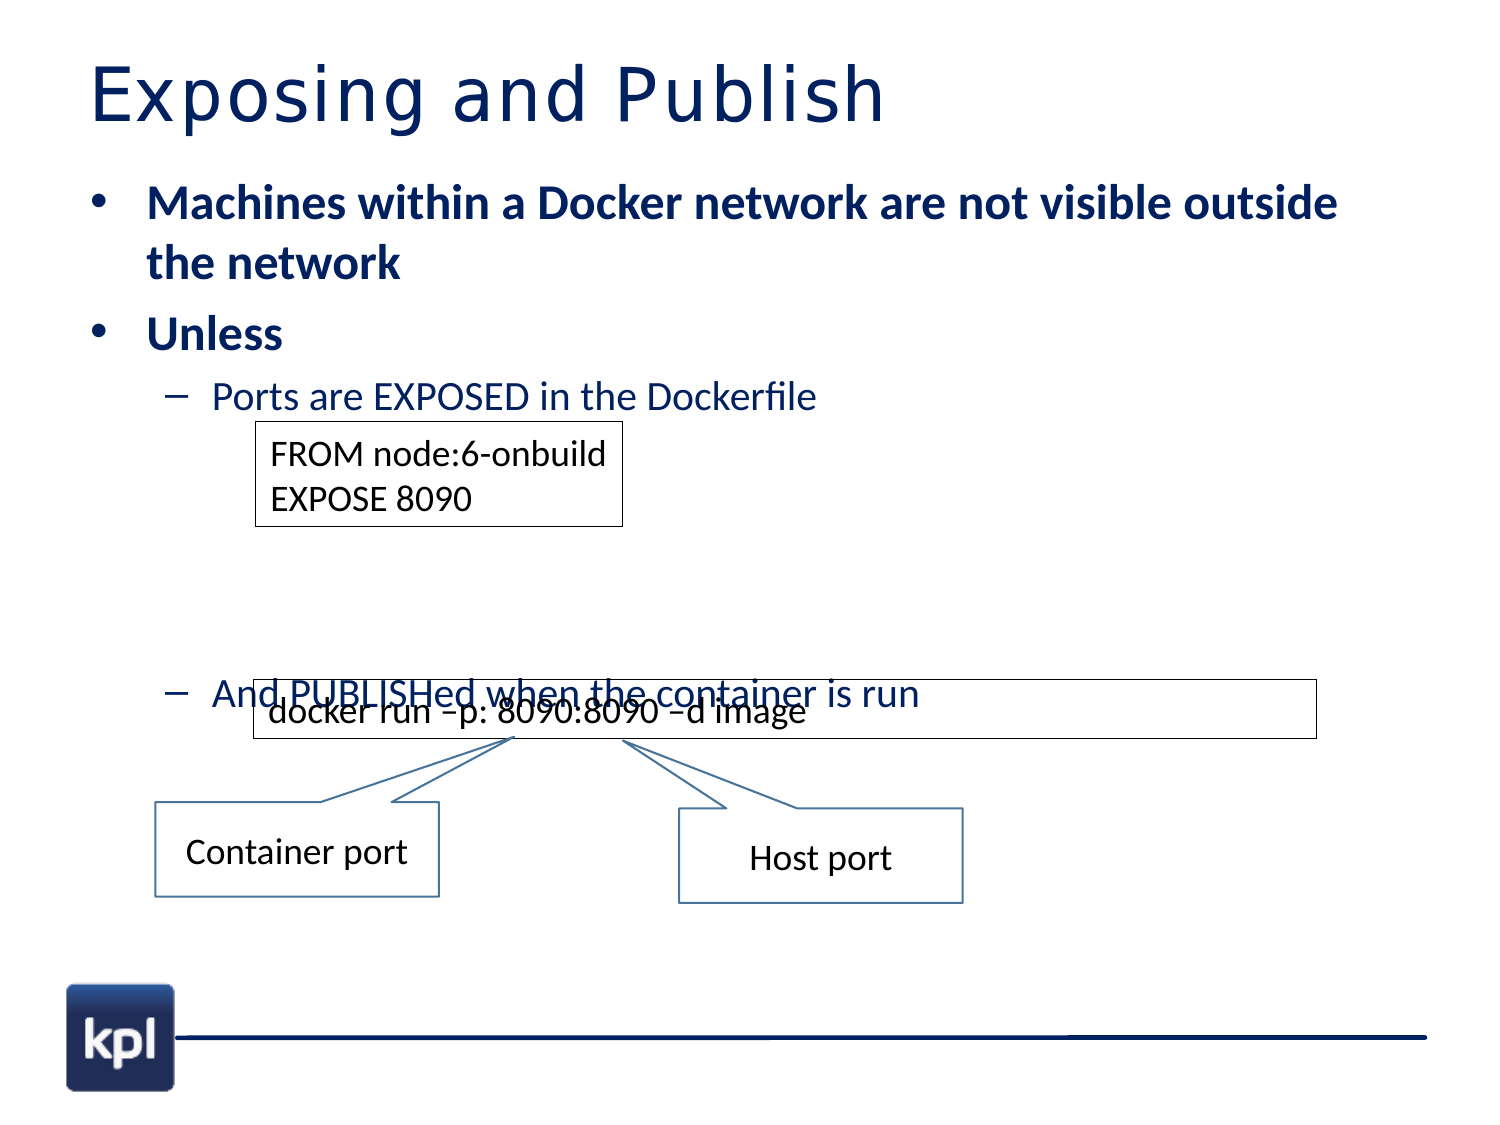

# Exposing and Publish
Machines within a Docker network are not visible outside the network
Unless
Ports are EXPOSED in the Dockerfile

And PUBLISHed when the container is run
FROM node:6-onbuild
EXPOSE 8090
docker run –p: 8090:8090 –d image
Container port
Host port